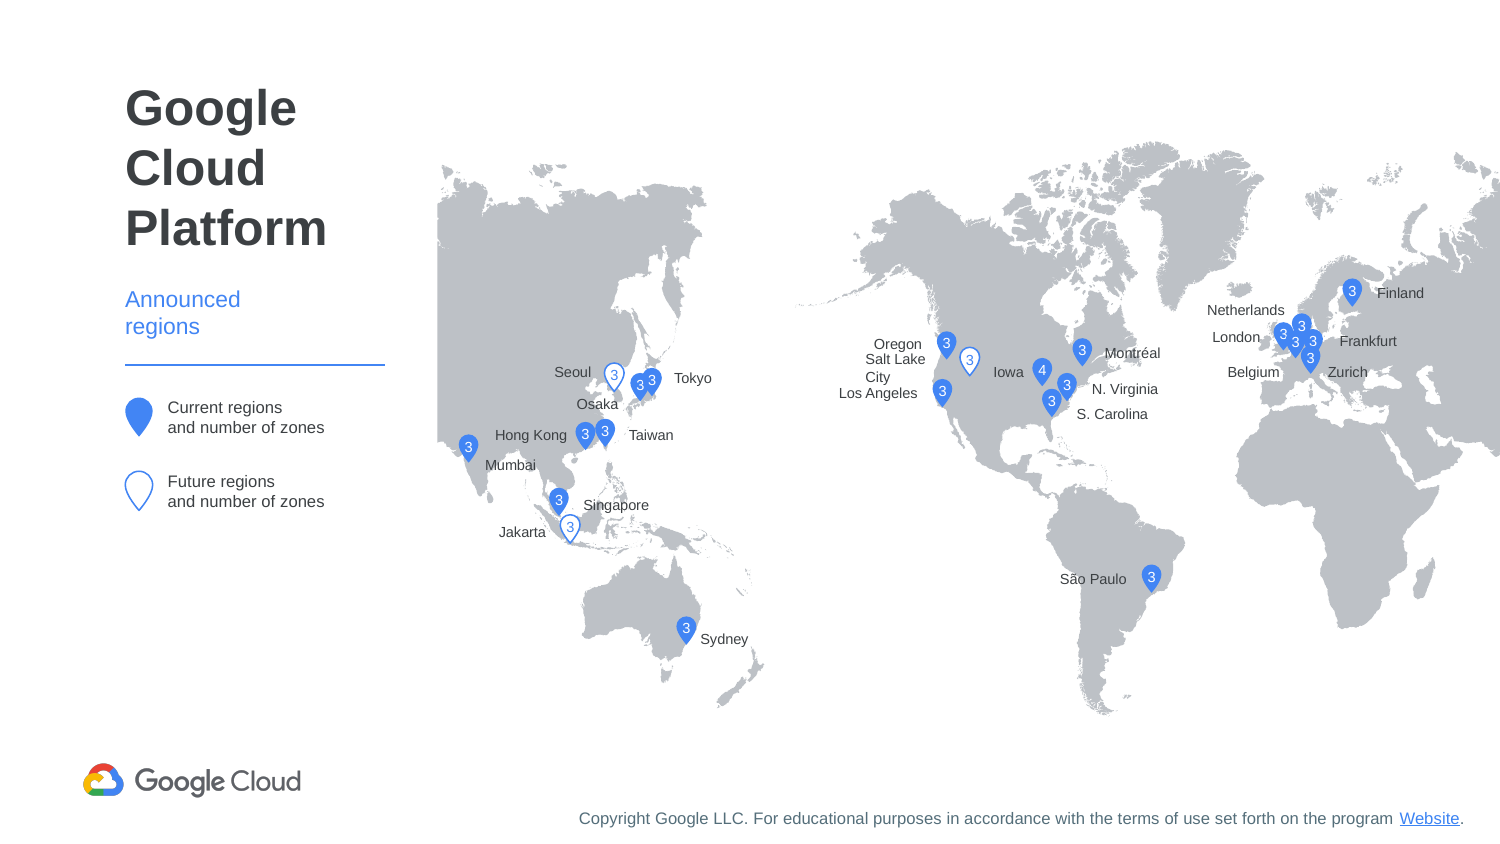

Google
Cloud
Platform
Announced
regions

Finland
3
Netherlands
3
London
Frankfurt
3
Oregon
3
3
3
Montréal
3
3
Zurich
Belgium
Iowa
4
Tokyo
N. Virginia
3
Los Angeles
3
Osaka
3
S. Carolina

Current regions
and number of zones

Future regions
and number of zones
Hong Kong
Taiwan
3
3
Mumbai
Singapore
3
Jakarta
3
São Paulo
3
3
Sydney
3
Salt Lake City
Seoul
3
3
3
3
Copyright Google LLC. For educational purposes in accordance with the terms of use set forth on the program Website.